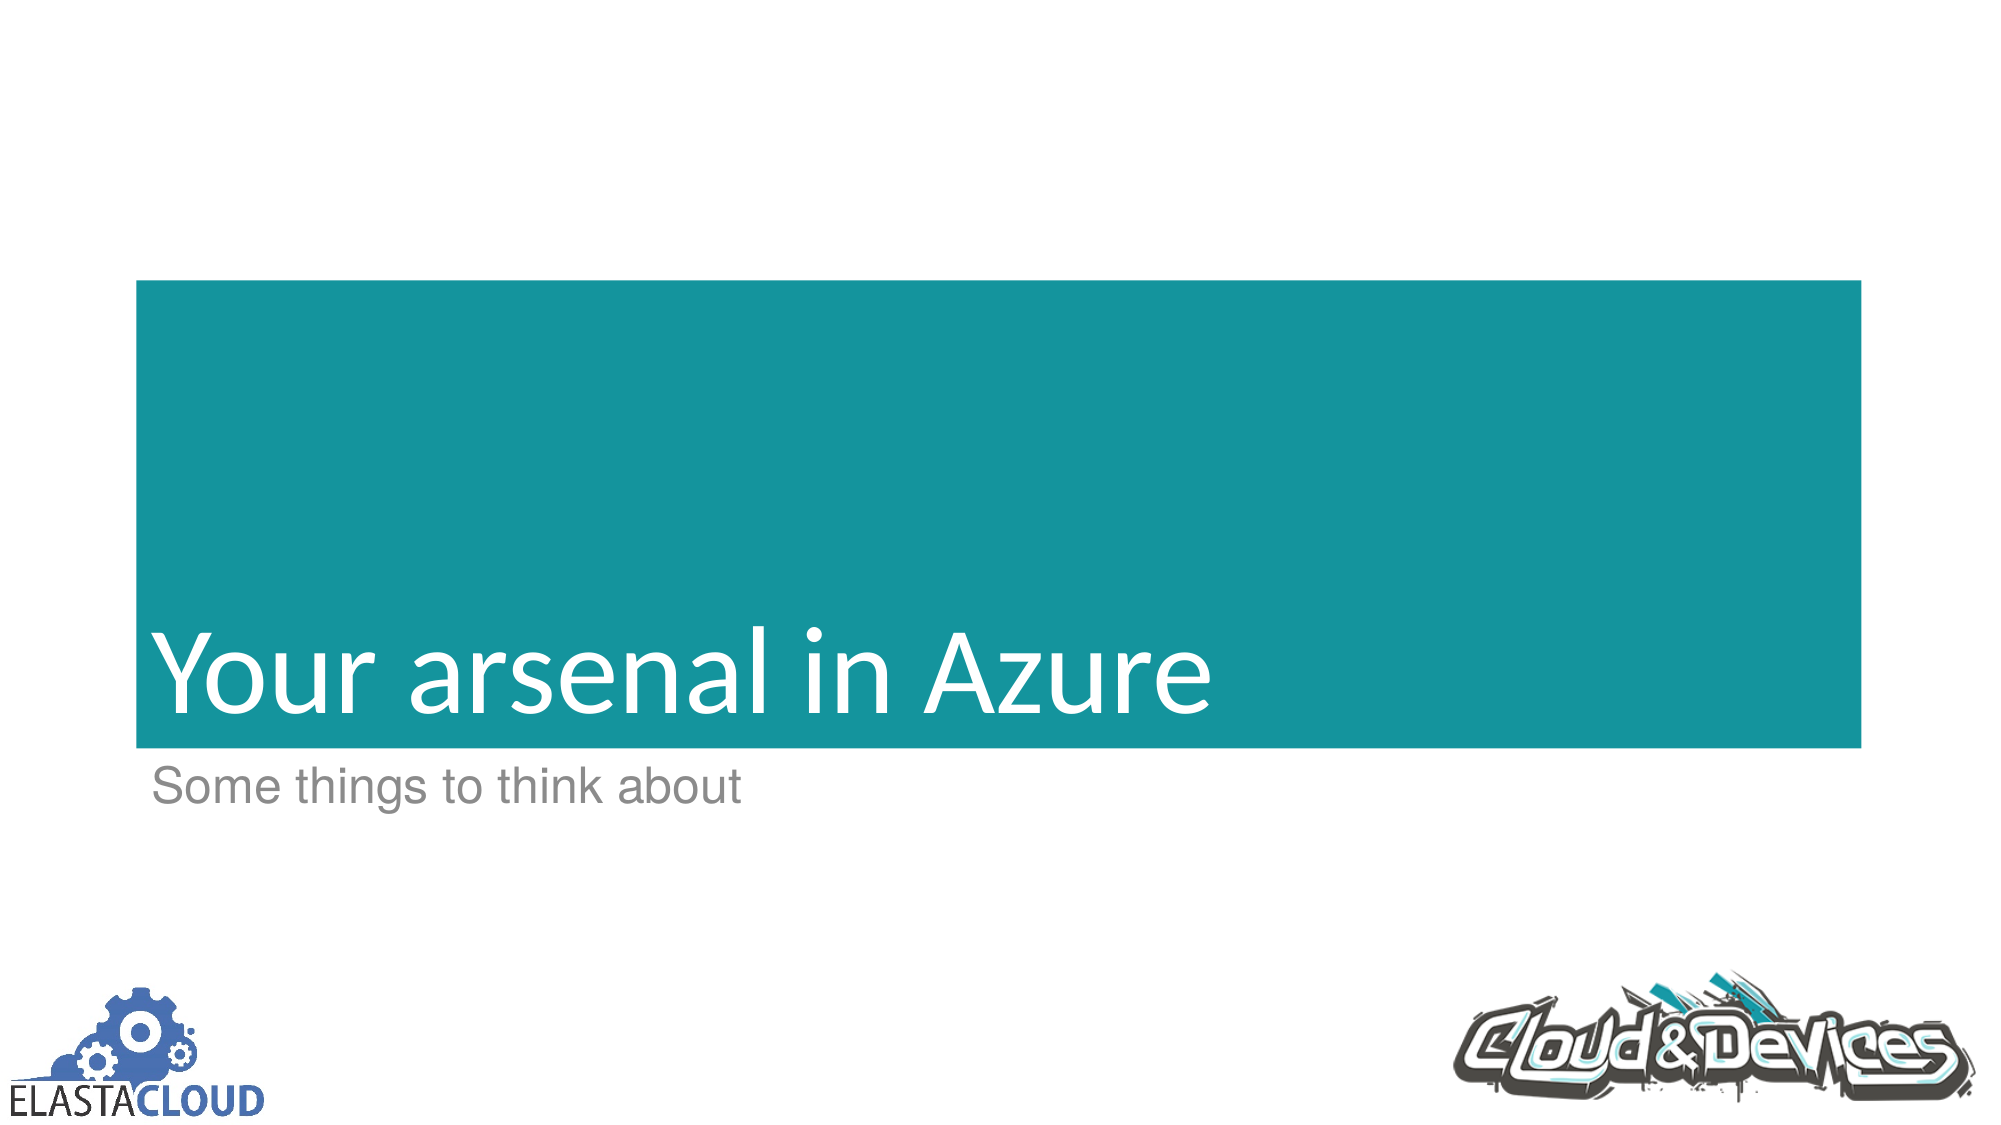

# Your arsenal in Azure
Some things to think about